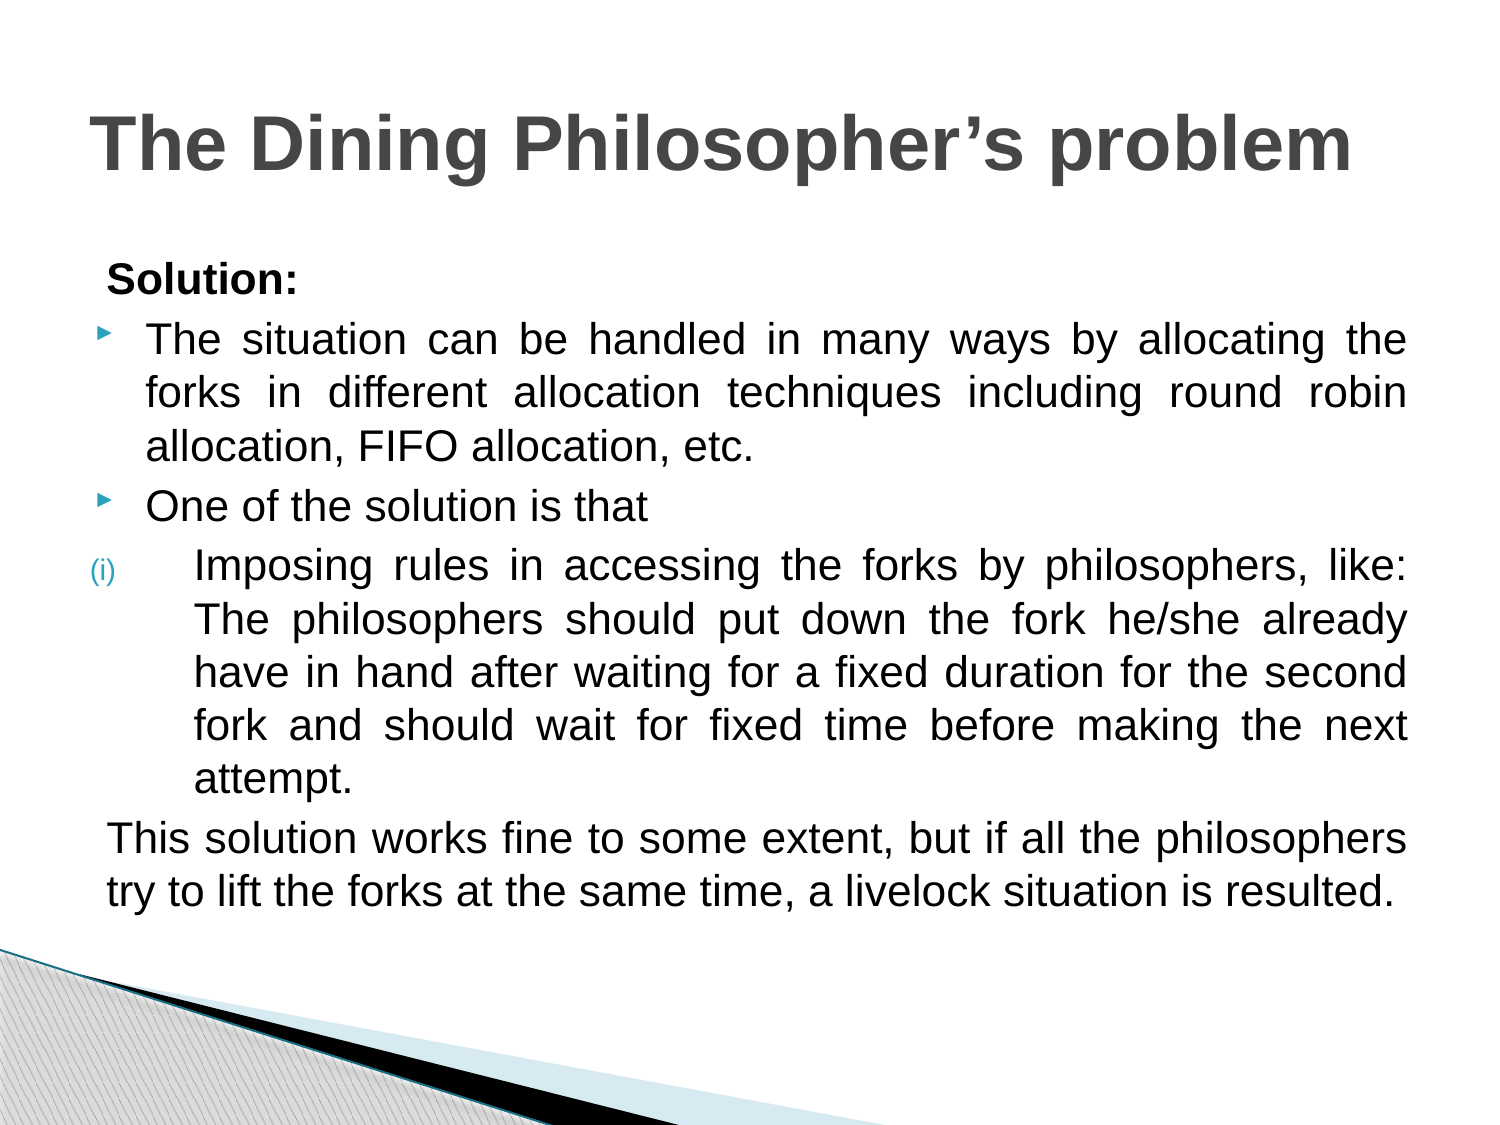

# The Dining Philosopher’s problem
Solution:
The situation can be handled in many ways by allocating the forks in different allocation techniques including round robin allocation, FIFO allocation, etc.
One of the solution is that
Imposing rules in accessing the forks by philosophers, like: The philosophers should put down the fork he/she already have in hand after waiting for a fixed duration for the second fork and should wait for fixed time before making the next attempt.
This solution works fine to some extent, but if all the philosophers try to lift the forks at the same time, a livelock situation is resulted.